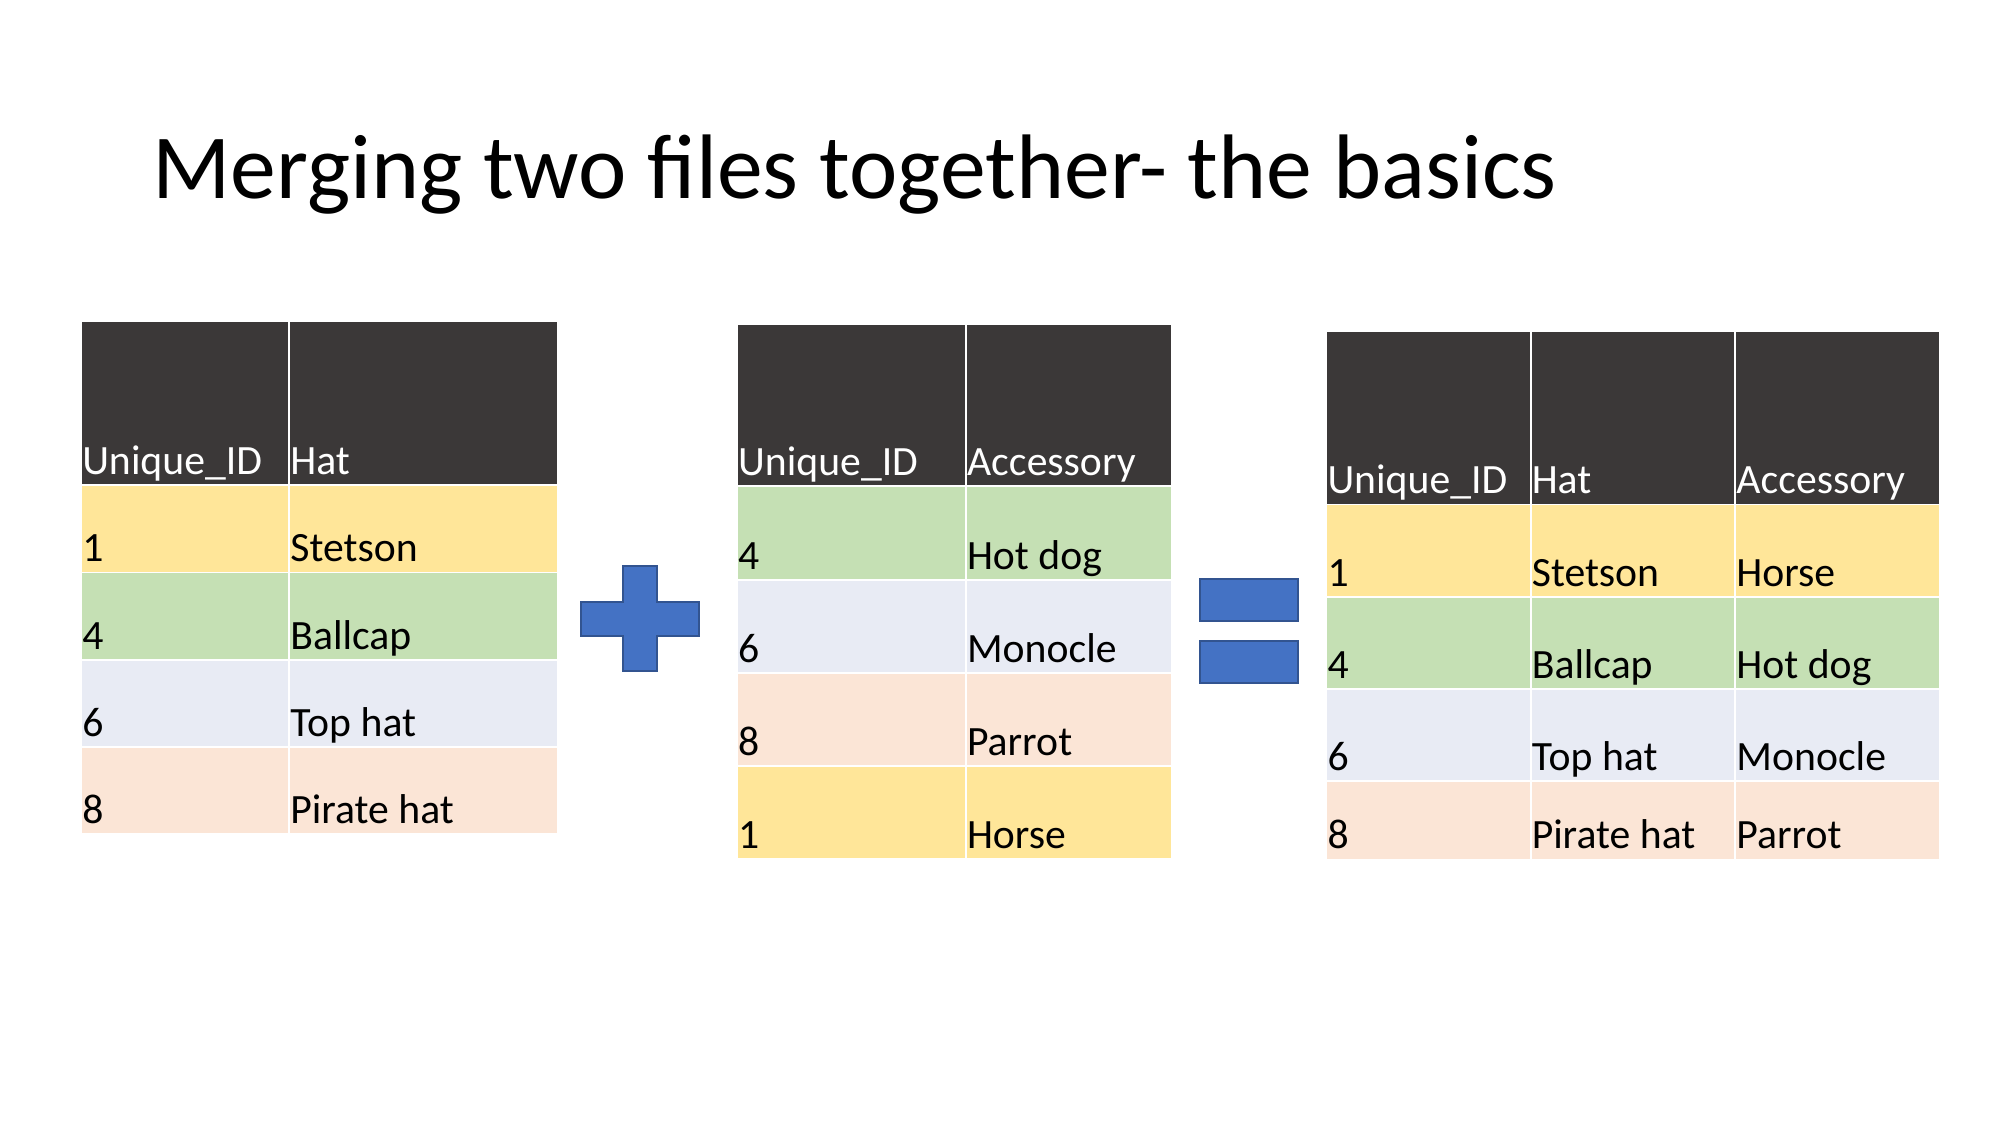

# Merging two files together- the basics
| Unique\_ID | Hat |
| --- | --- |
| 1 | Stetson |
| 4 | Ballcap |
| 6 | Top hat |
| 8 | Pirate hat |
| Unique\_ID | Accessory |
| --- | --- |
| 4 | Hot dog |
| 6 | Monocle |
| 8 | Parrot |
| 1 | Horse |
| Unique\_ID | Hat | Accessory |
| --- | --- | --- |
| 1 | Stetson | Horse |
| 4 | Ballcap | Hot dog |
| 6 | Top hat | Monocle |
| 8 | Pirate hat | Parrot |